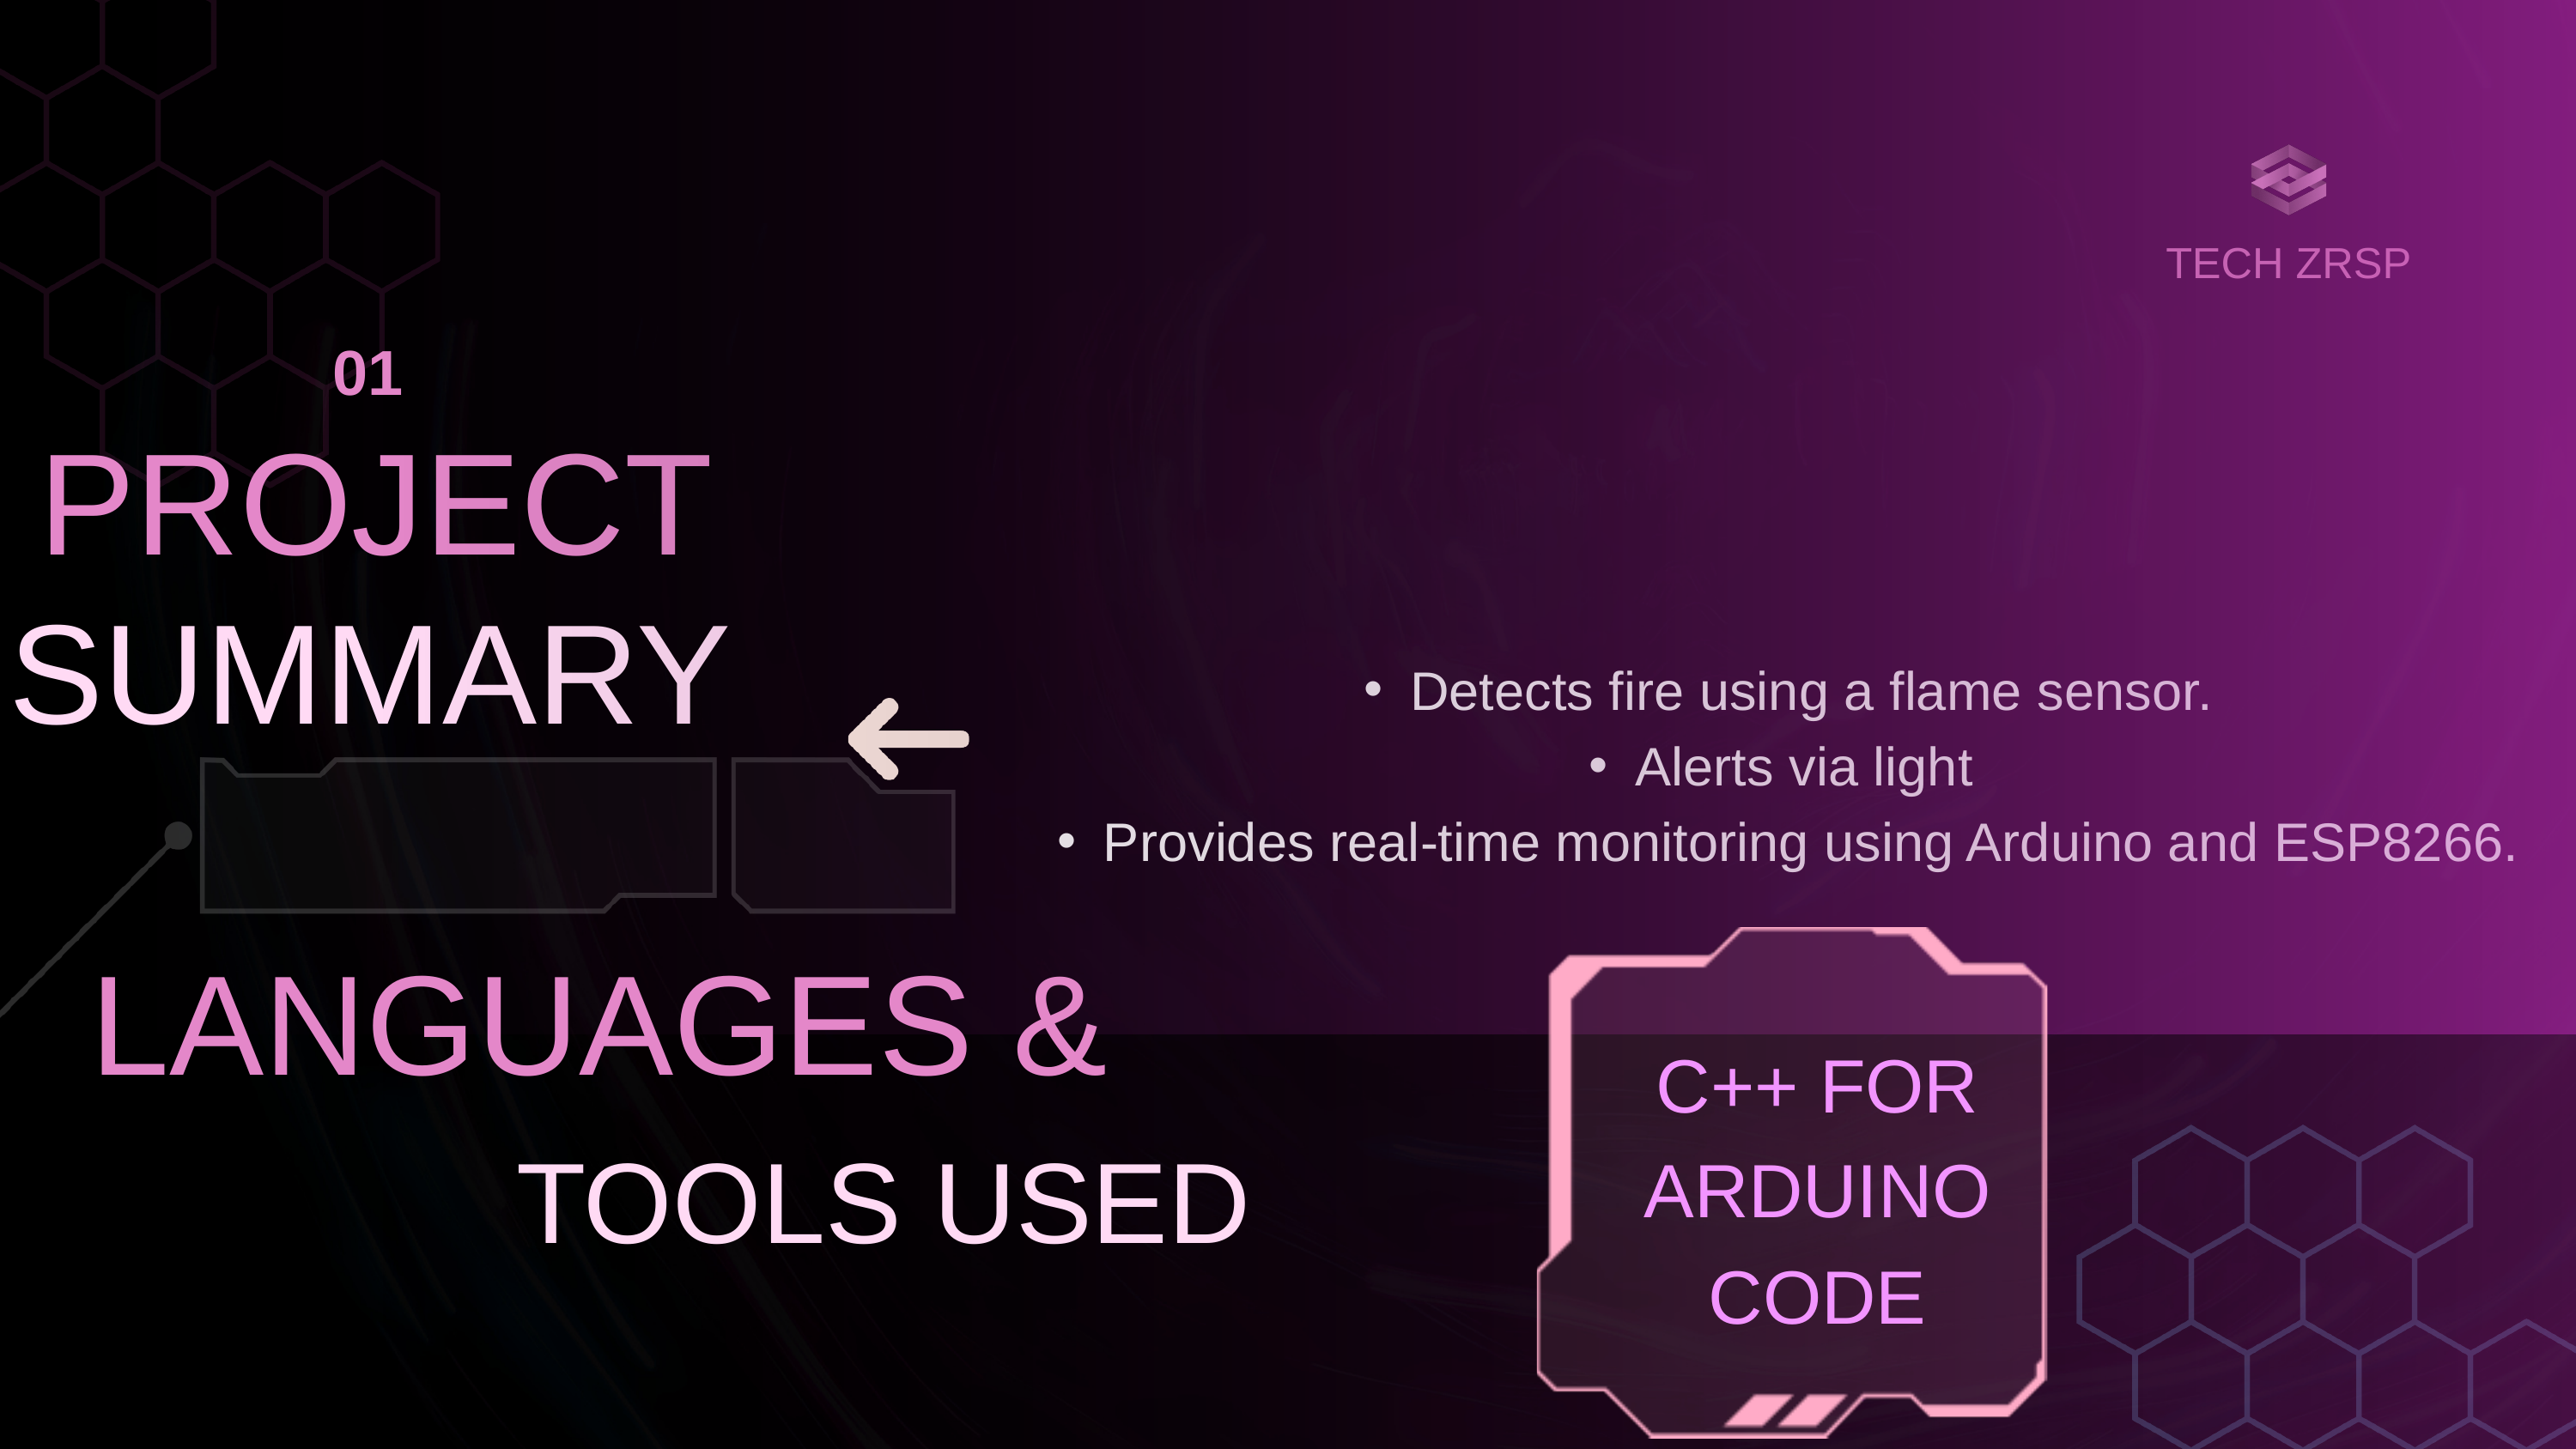

TECH ZRSP
01
PROJECT
 SUMMARY
Detects fire using a flame sensor.
Alerts via light
Provides real-time monitoring using Arduino and ESP8266.

LANGUAGES &

C++ FOR ARDUINO CODE
TOOLS USED